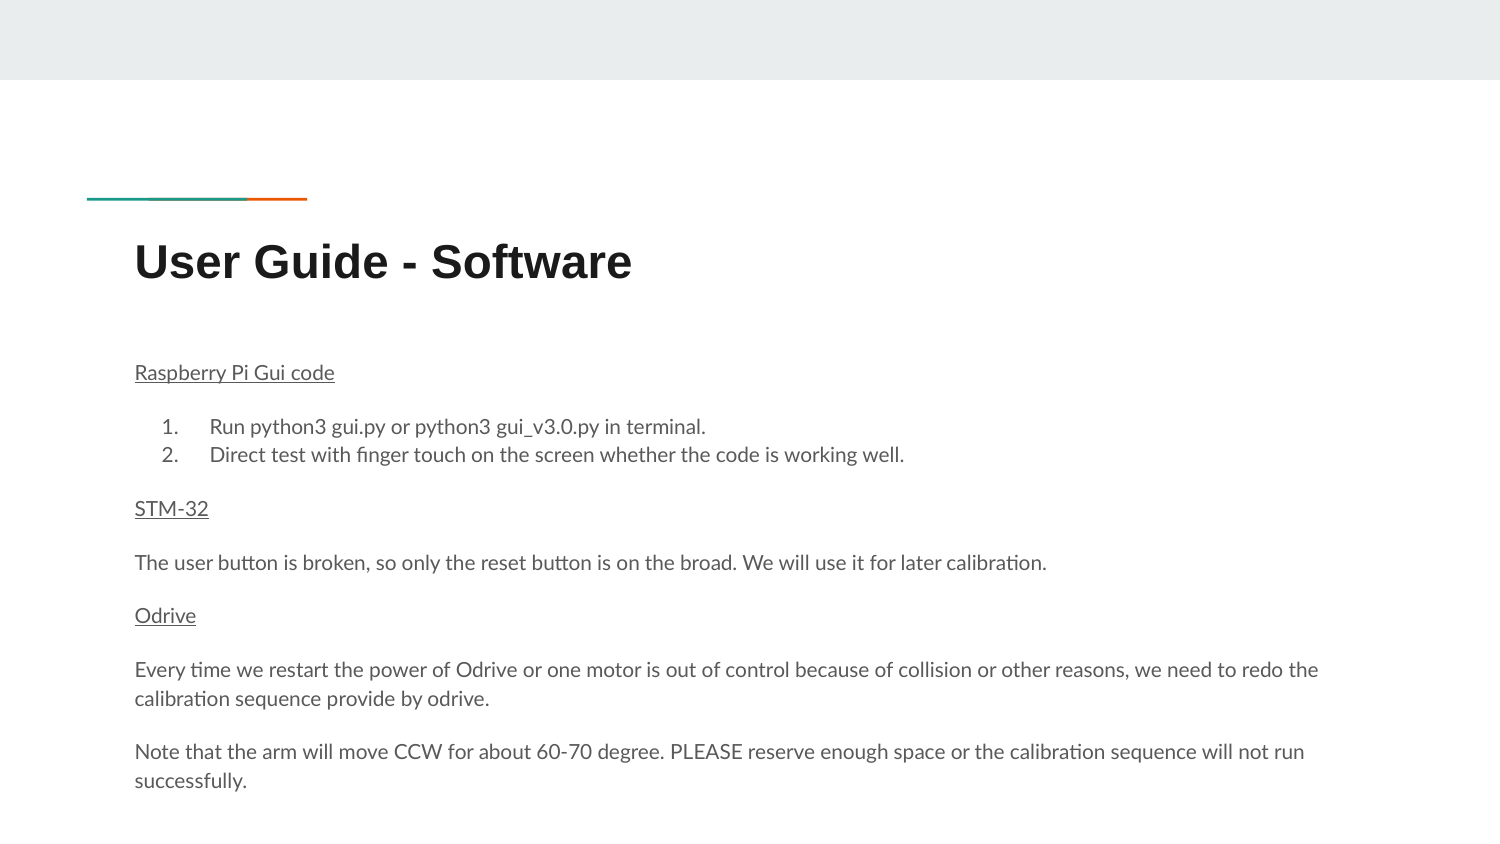

# User Guide - Software
Raspberry Pi Gui code
Run python3 gui.py or python3 gui_v3.0.py in terminal.
Direct test with finger touch on the screen whether the code is working well.
STM-32
The user button is broken, so only the reset button is on the broad. We will use it for later calibration.
Odrive
Every time we restart the power of Odrive or one motor is out of control because of collision or other reasons, we need to redo the calibration sequence provide by odrive.
Note that the arm will move CCW for about 60-70 degree. PLEASE reserve enough space or the calibration sequence will not run successfully.